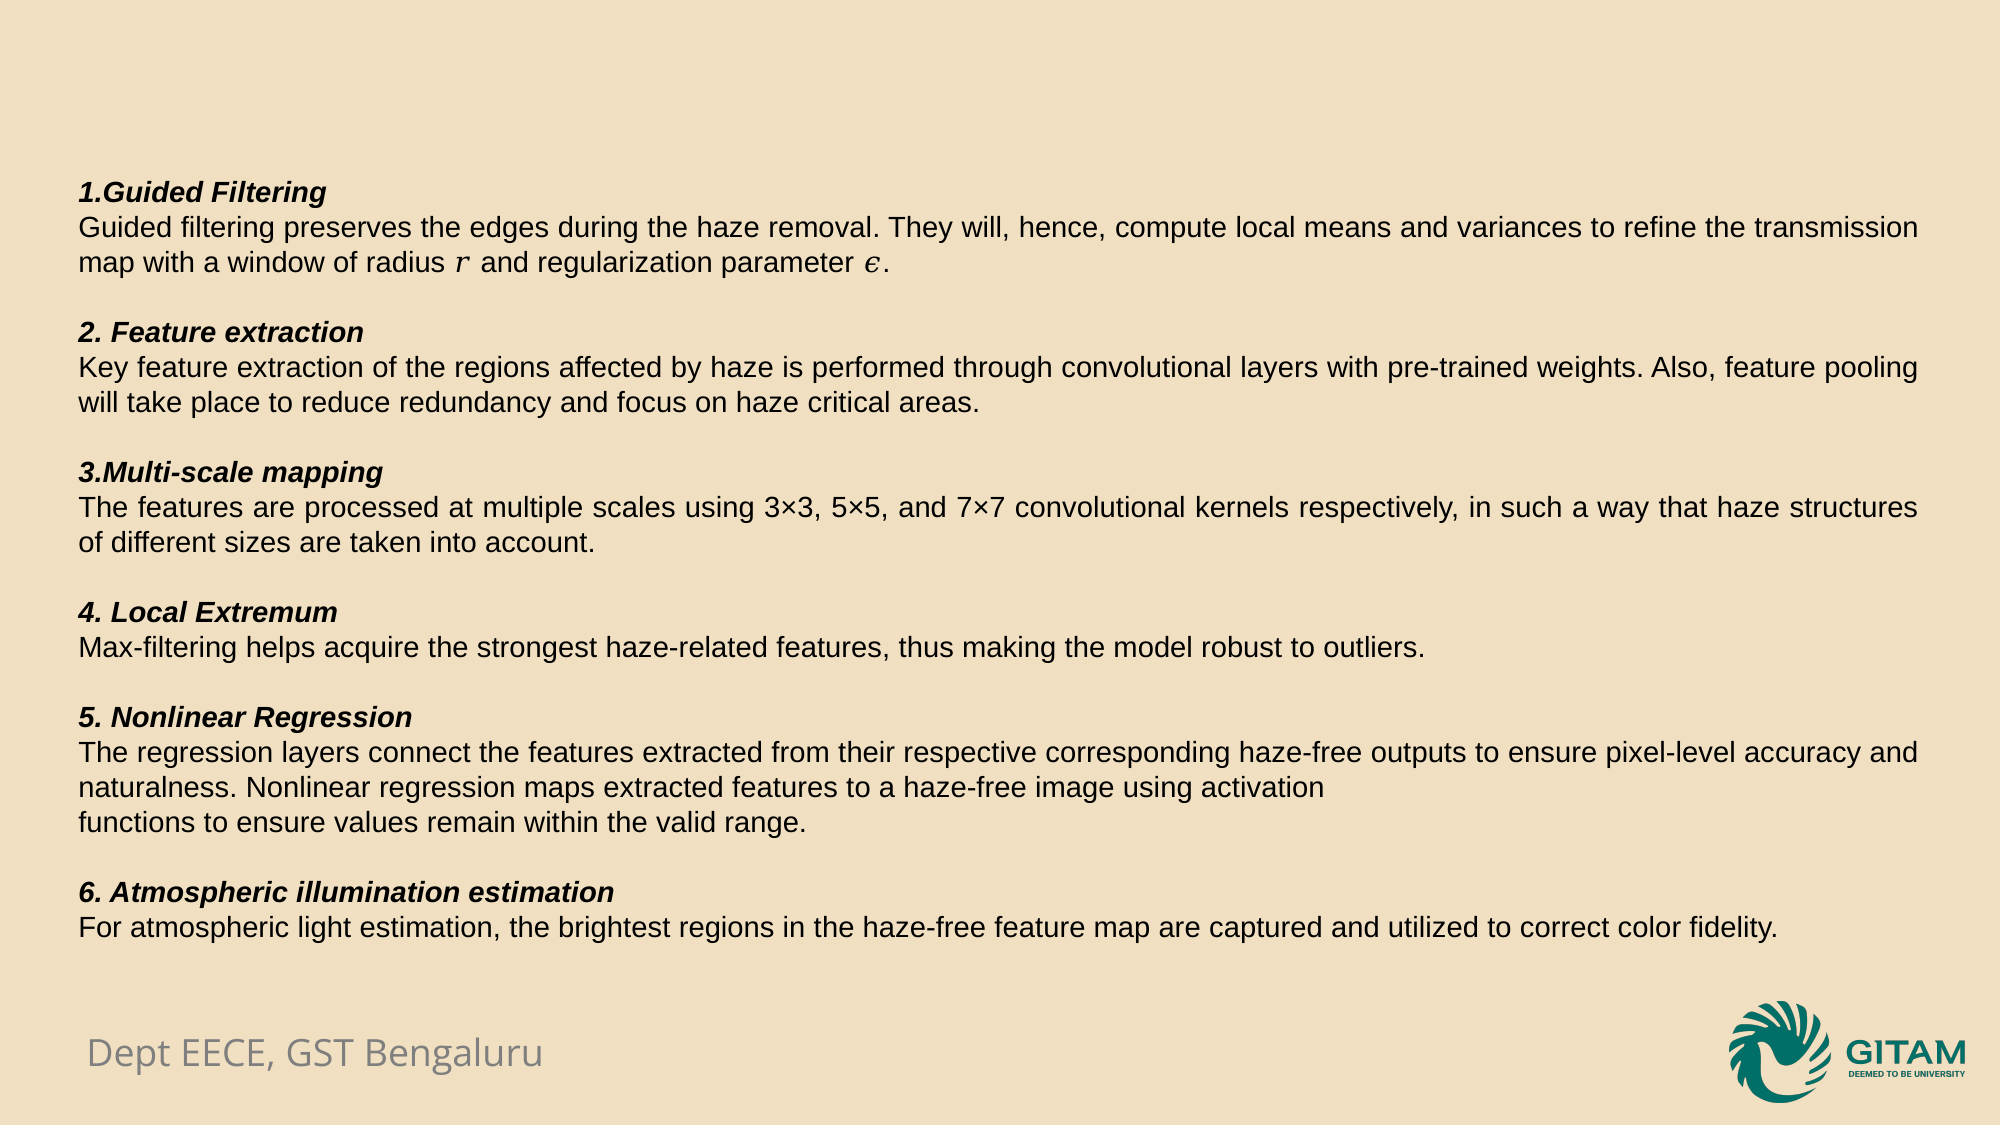

1.Guided Filtering
Guided filtering preserves the edges during the haze removal. They will, hence, compute local means and variances to refine the transmission map with a window of radius 𝑟 and regularization parameter 𝜖.

2. Feature extraction
Key feature extraction of the regions affected by haze is performed through convolutional layers with pre-trained weights. Also, feature pooling will take place to reduce redundancy and focus on haze critical areas.

3.Multi-scale mapping
The features are processed at multiple scales using 3×3, 5×5, and 7×7 convolutional kernels respectively, in such a way that haze structures of different sizes are taken into account.

4. Local Extremum
Max-filtering helps acquire the strongest haze-related features, thus making the model robust to outliers.

5. Nonlinear Regression
The regression layers connect the features extracted from their respective corresponding haze-free outputs to ensure pixel-level accuracy and naturalness. Nonlinear regression maps extracted features to a haze-free image using activation
functions to ensure values remain within the valid range.

6. Atmospheric illumination estimation
For atmospheric light estimation, the brightest regions in the haze-free feature map are captured and utilized to correct color fidelity.